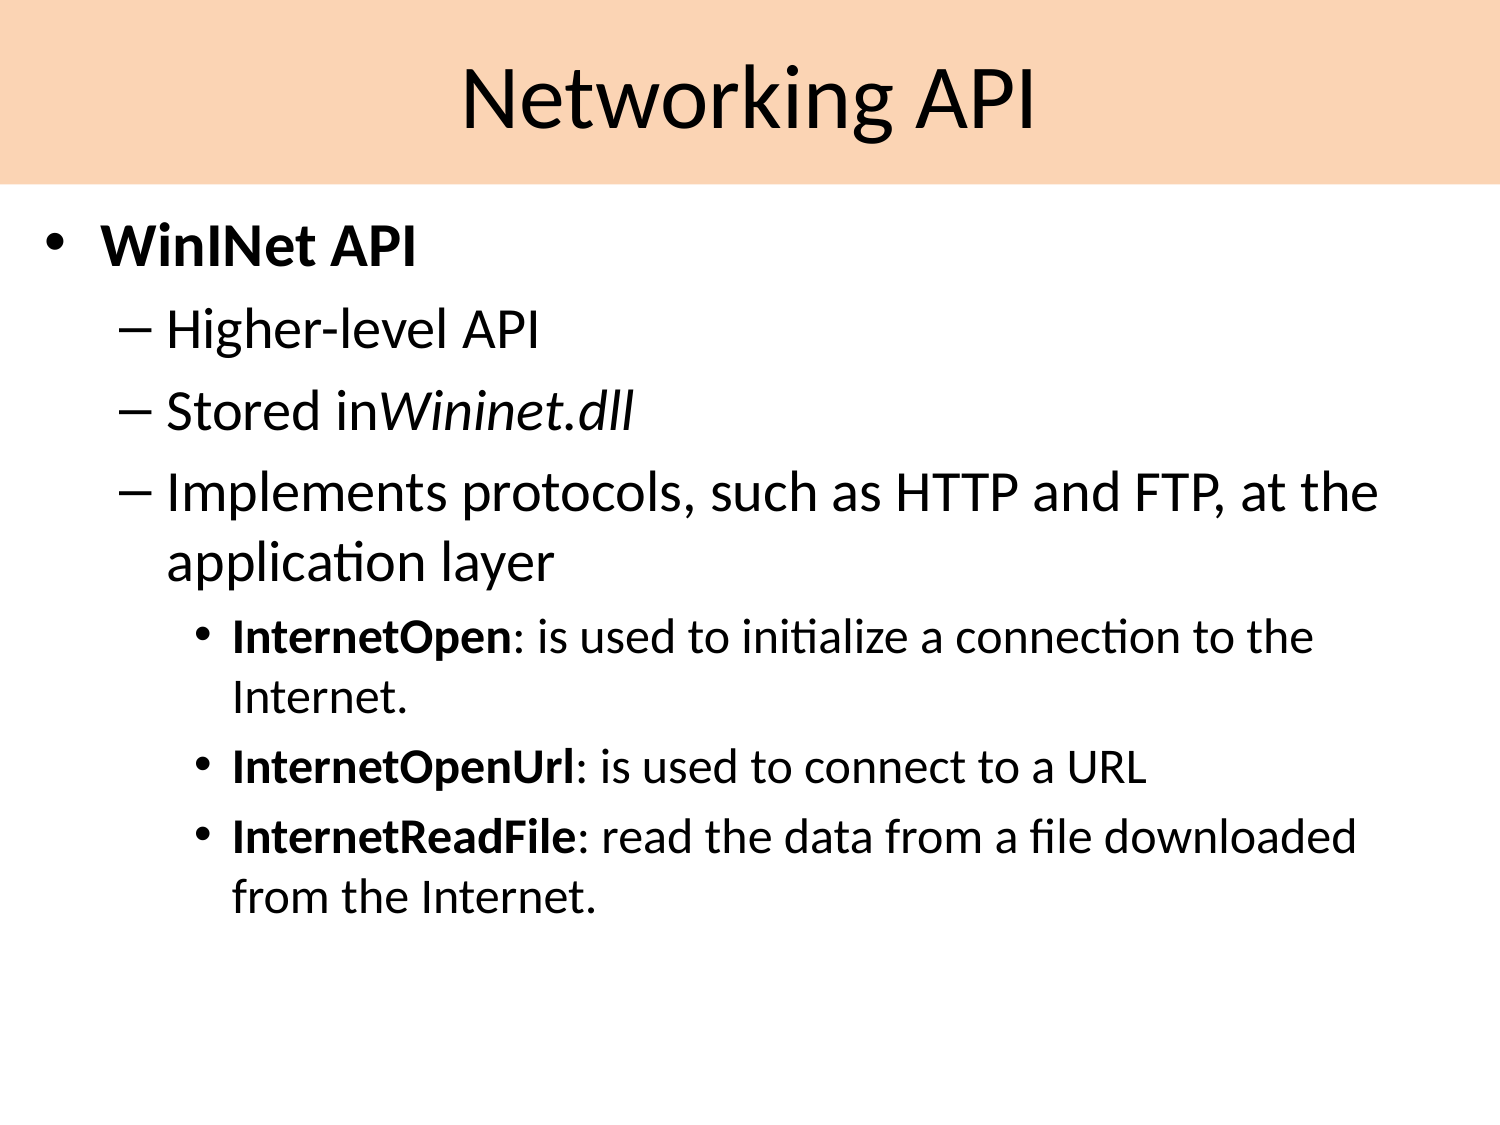

# Networking API
WinINet API
Higher-level API
Stored inWininet.dll
Implements protocols, such as HTTP and FTP, at the application layer
InternetOpen: is used to initialize a connection to the Internet.
InternetOpenUrl: is used to connect to a URL
InternetReadFile: read the data from a file downloaded from the Internet.